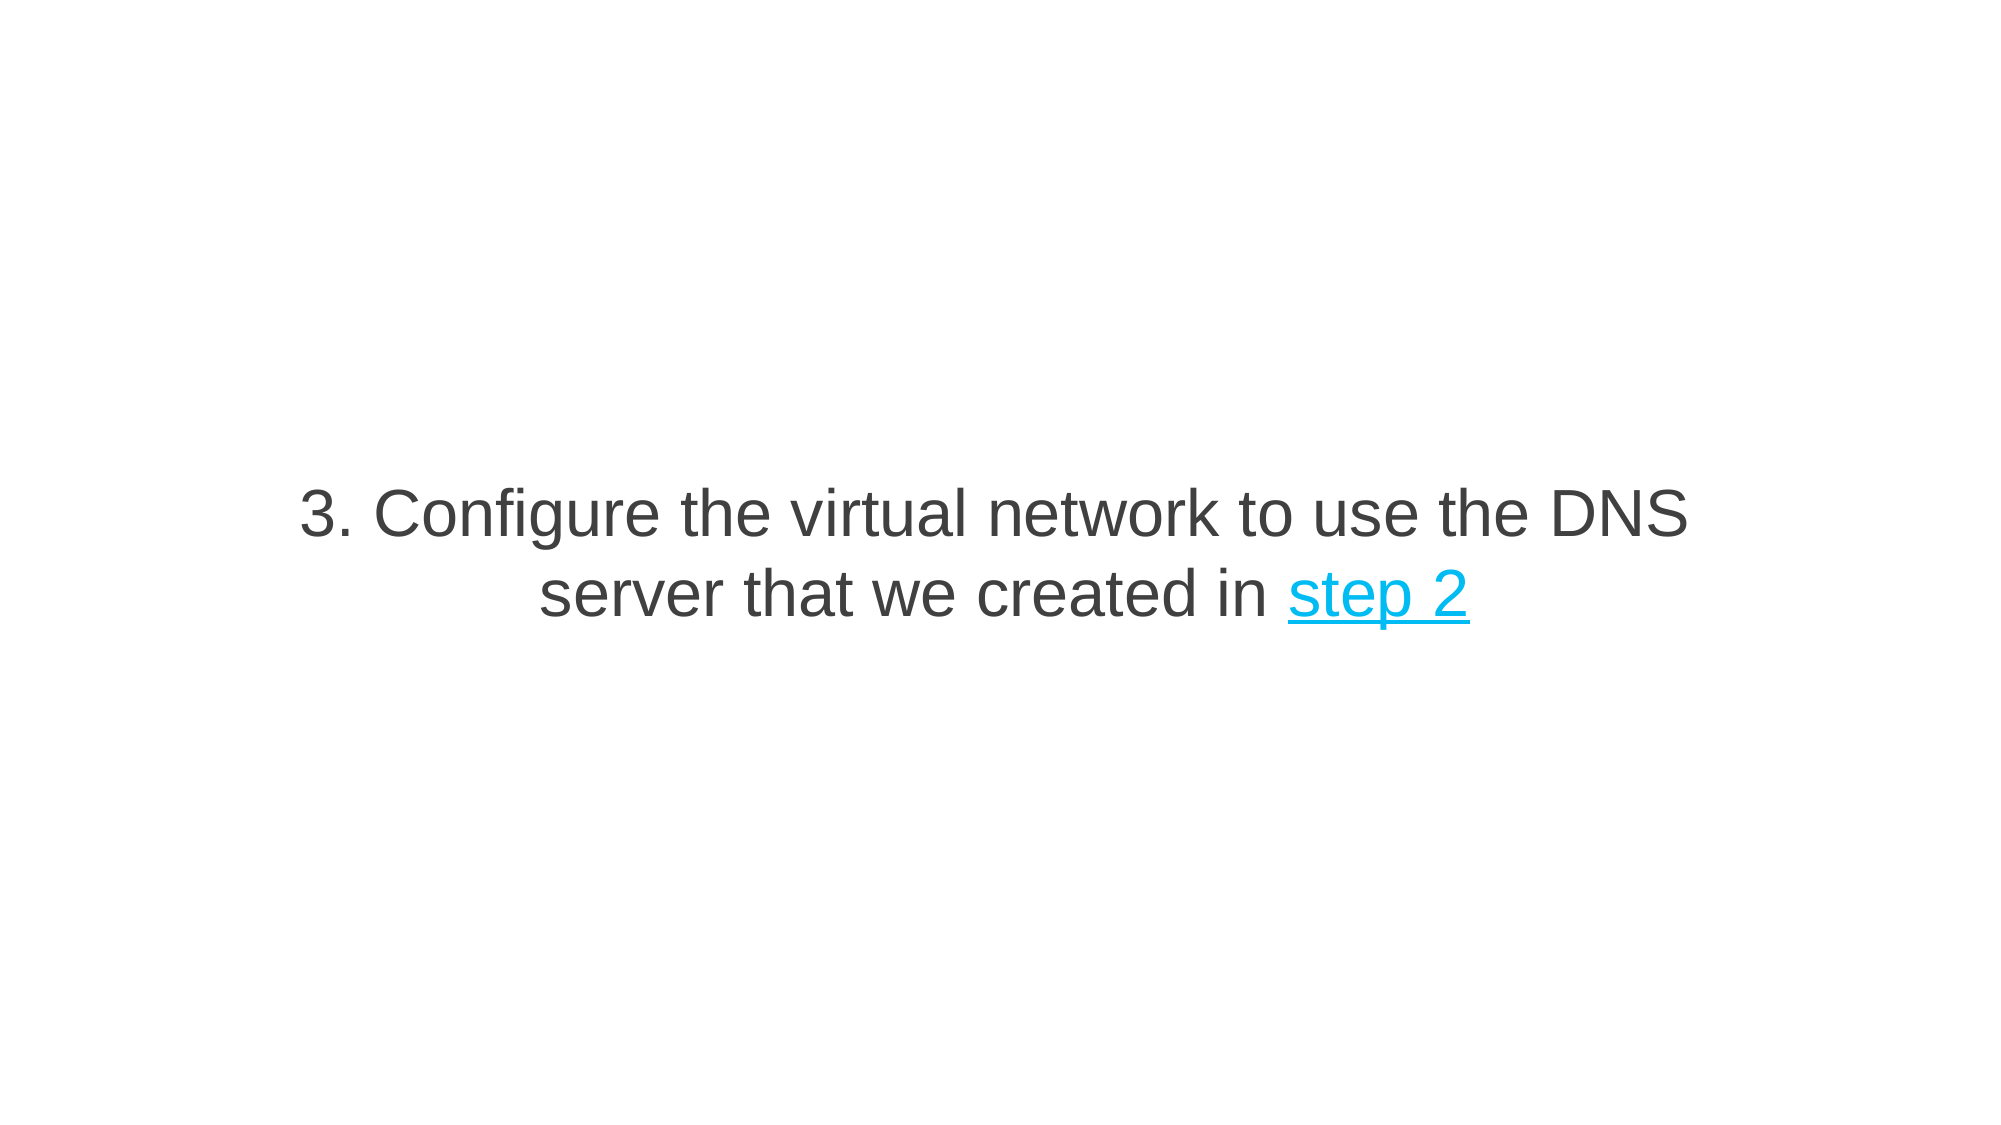

3. Configure the virtual network to use the DNS
server that we created in step 2